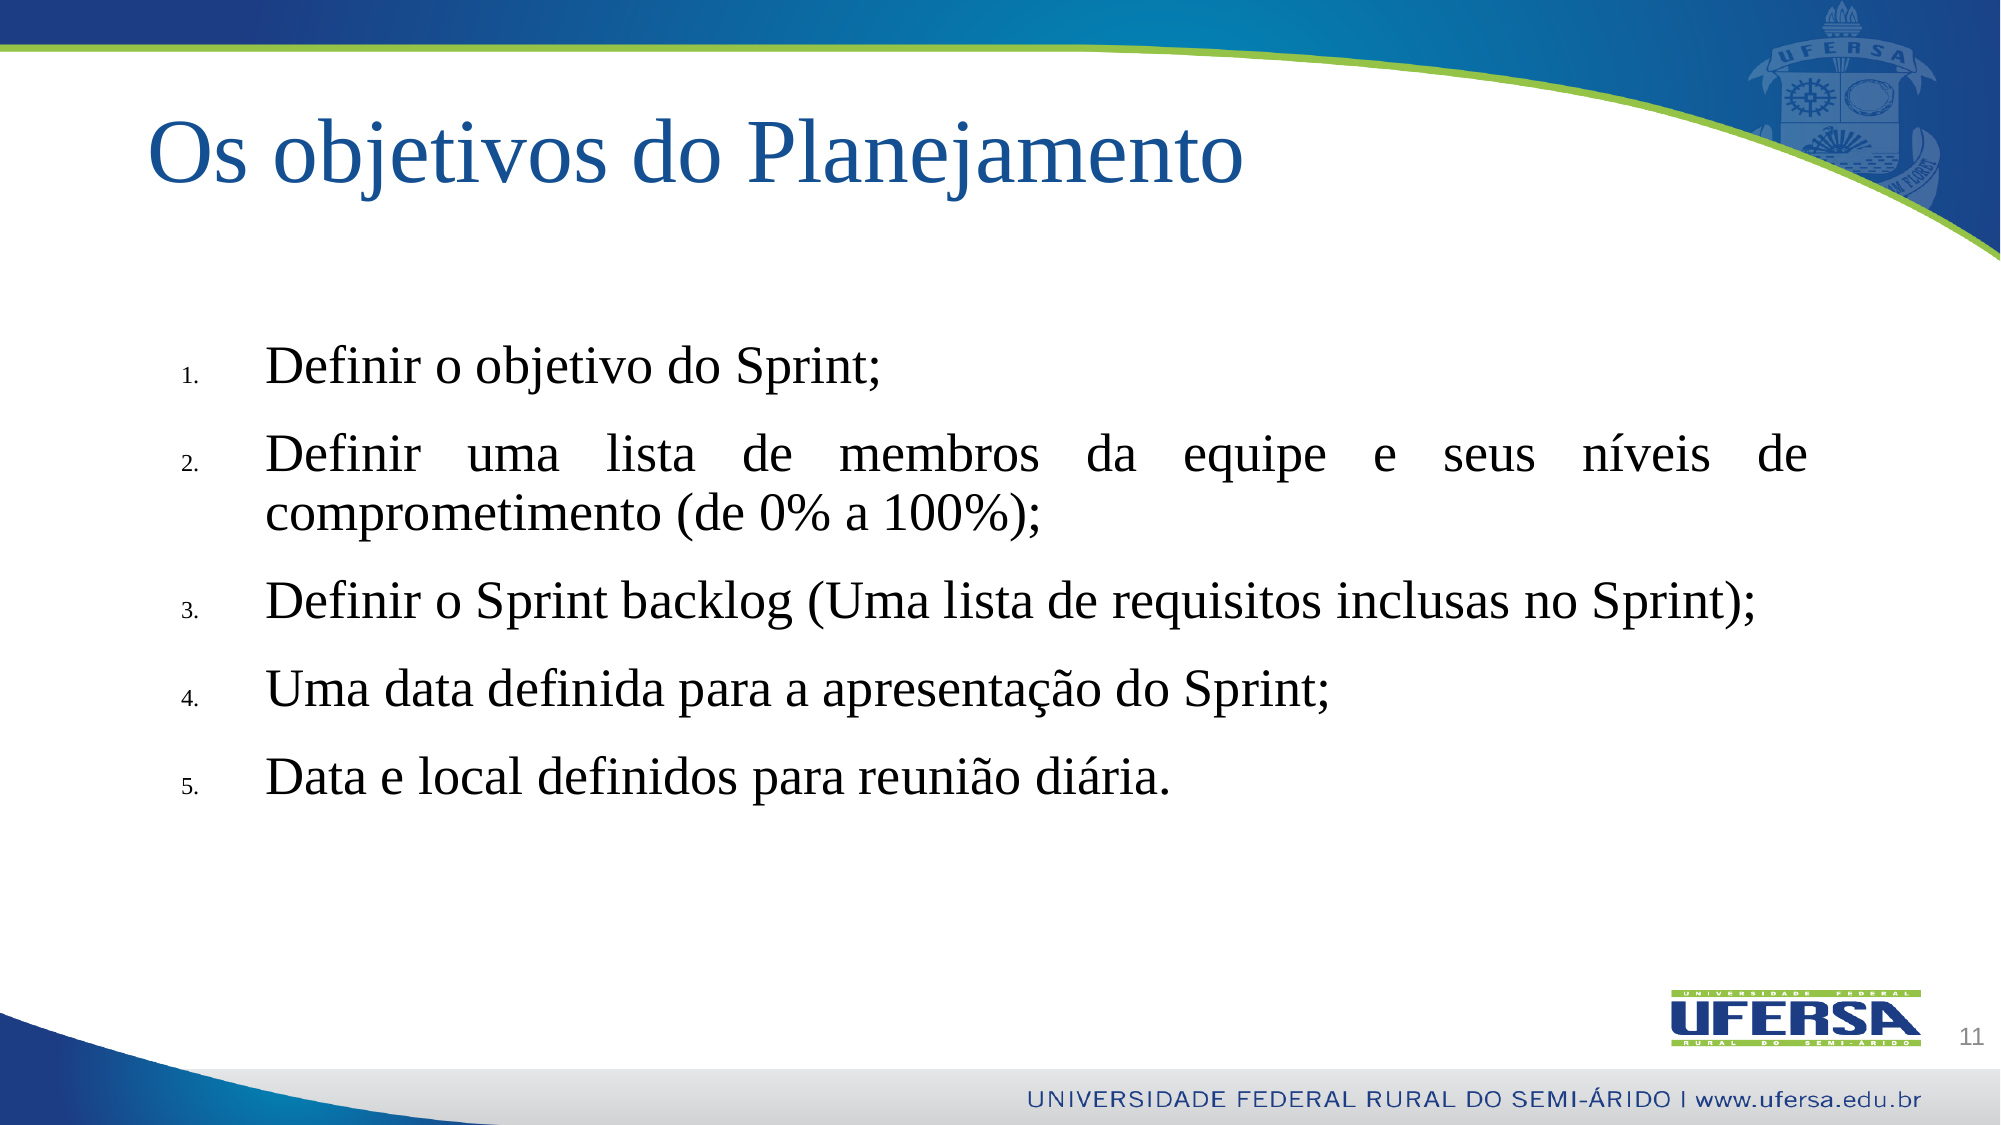

# Os objetivos do Planejamento
Definir o objetivo do Sprint;
Definir uma lista de membros da equipe e seus níveis de comprometimento (de 0% a 100%);
Definir o Sprint backlog (Uma lista de requisitos inclusas no Sprint);
Uma data definida para a apresentação do Sprint;
Data e local definidos para reunião diária.
11